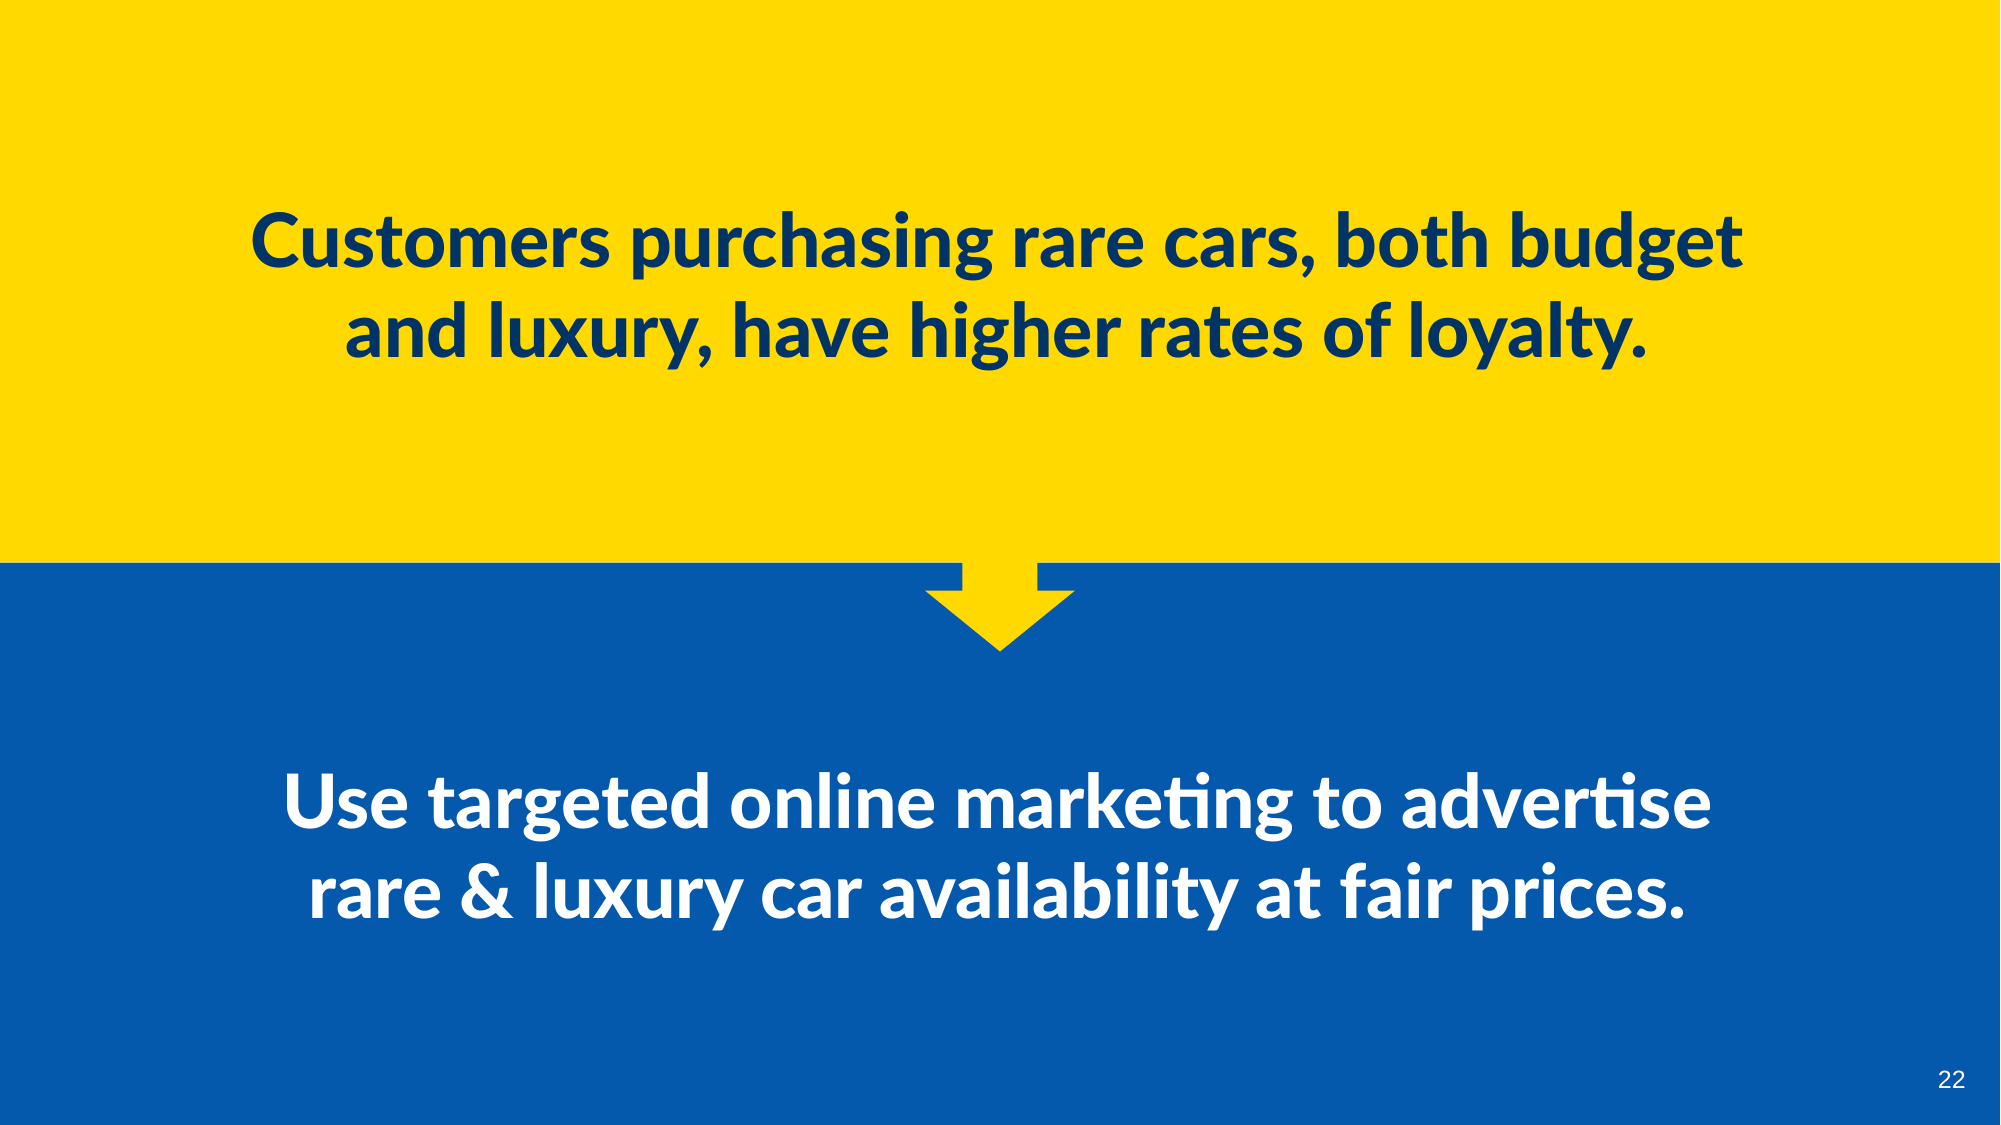

Customers purchasing rare cars, both budget and luxury, have higher rates of loyalty.

Use targeted online marketing to advertise rare & luxury car availability at fair prices.
22